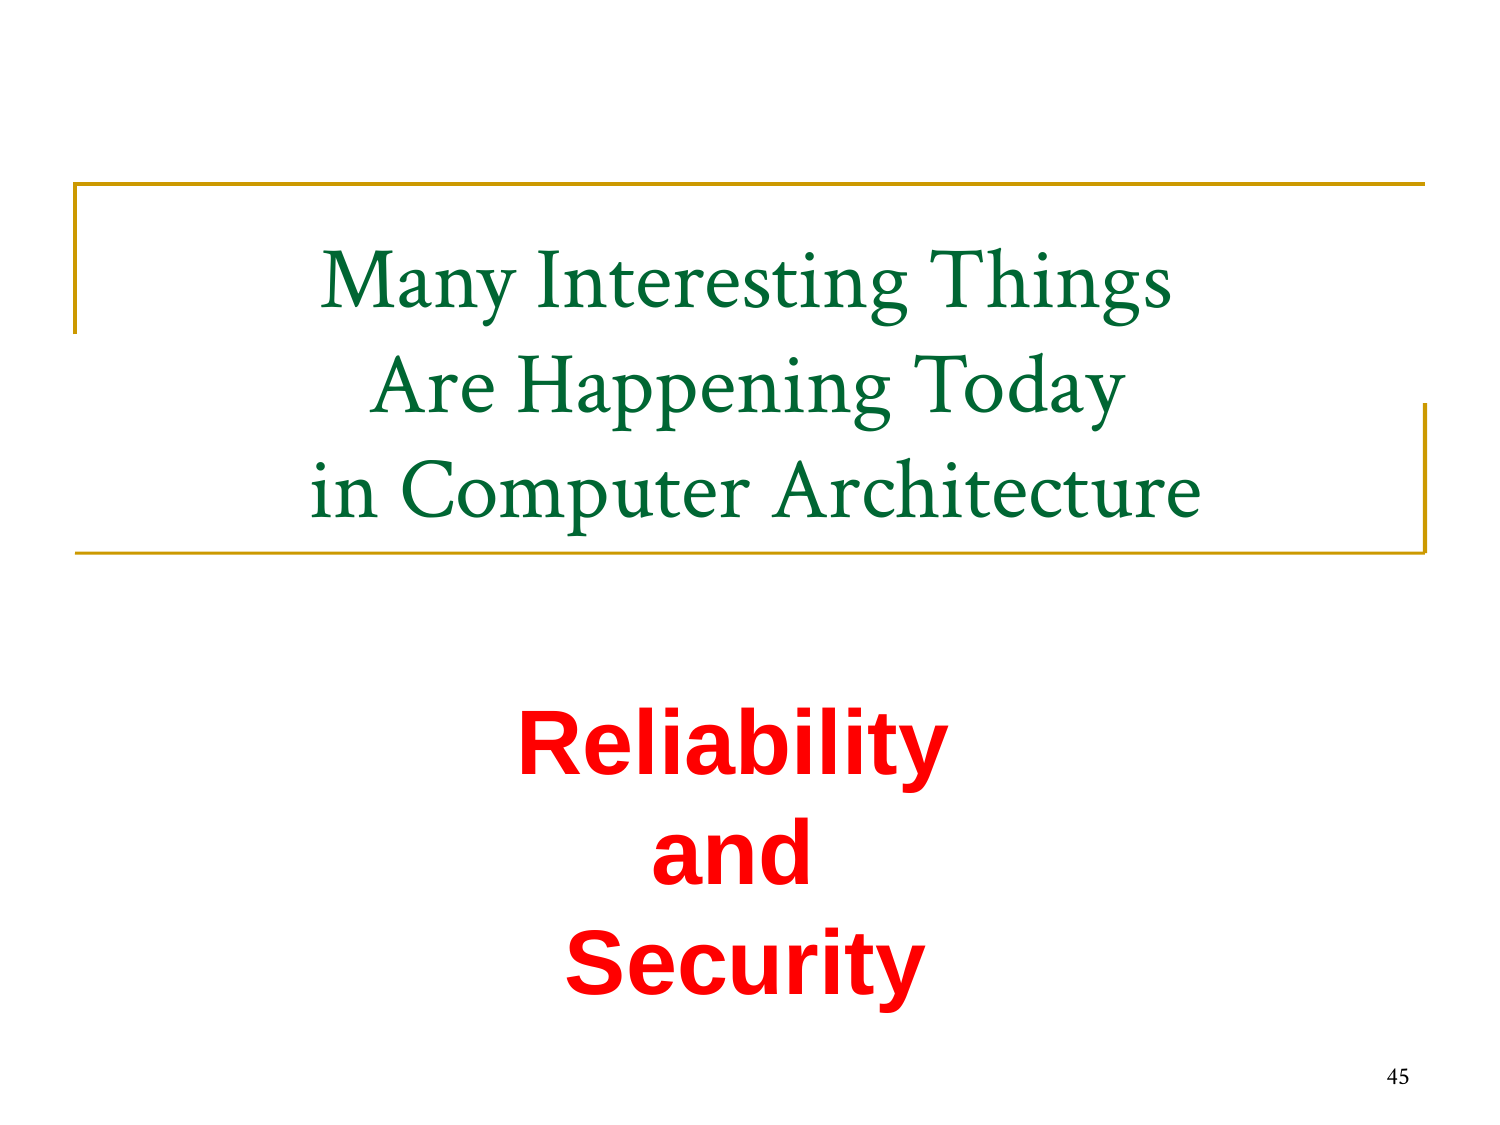

# Many Interesting Things Are Happening Today in Computer Architecture
Reliability
and
Security
45